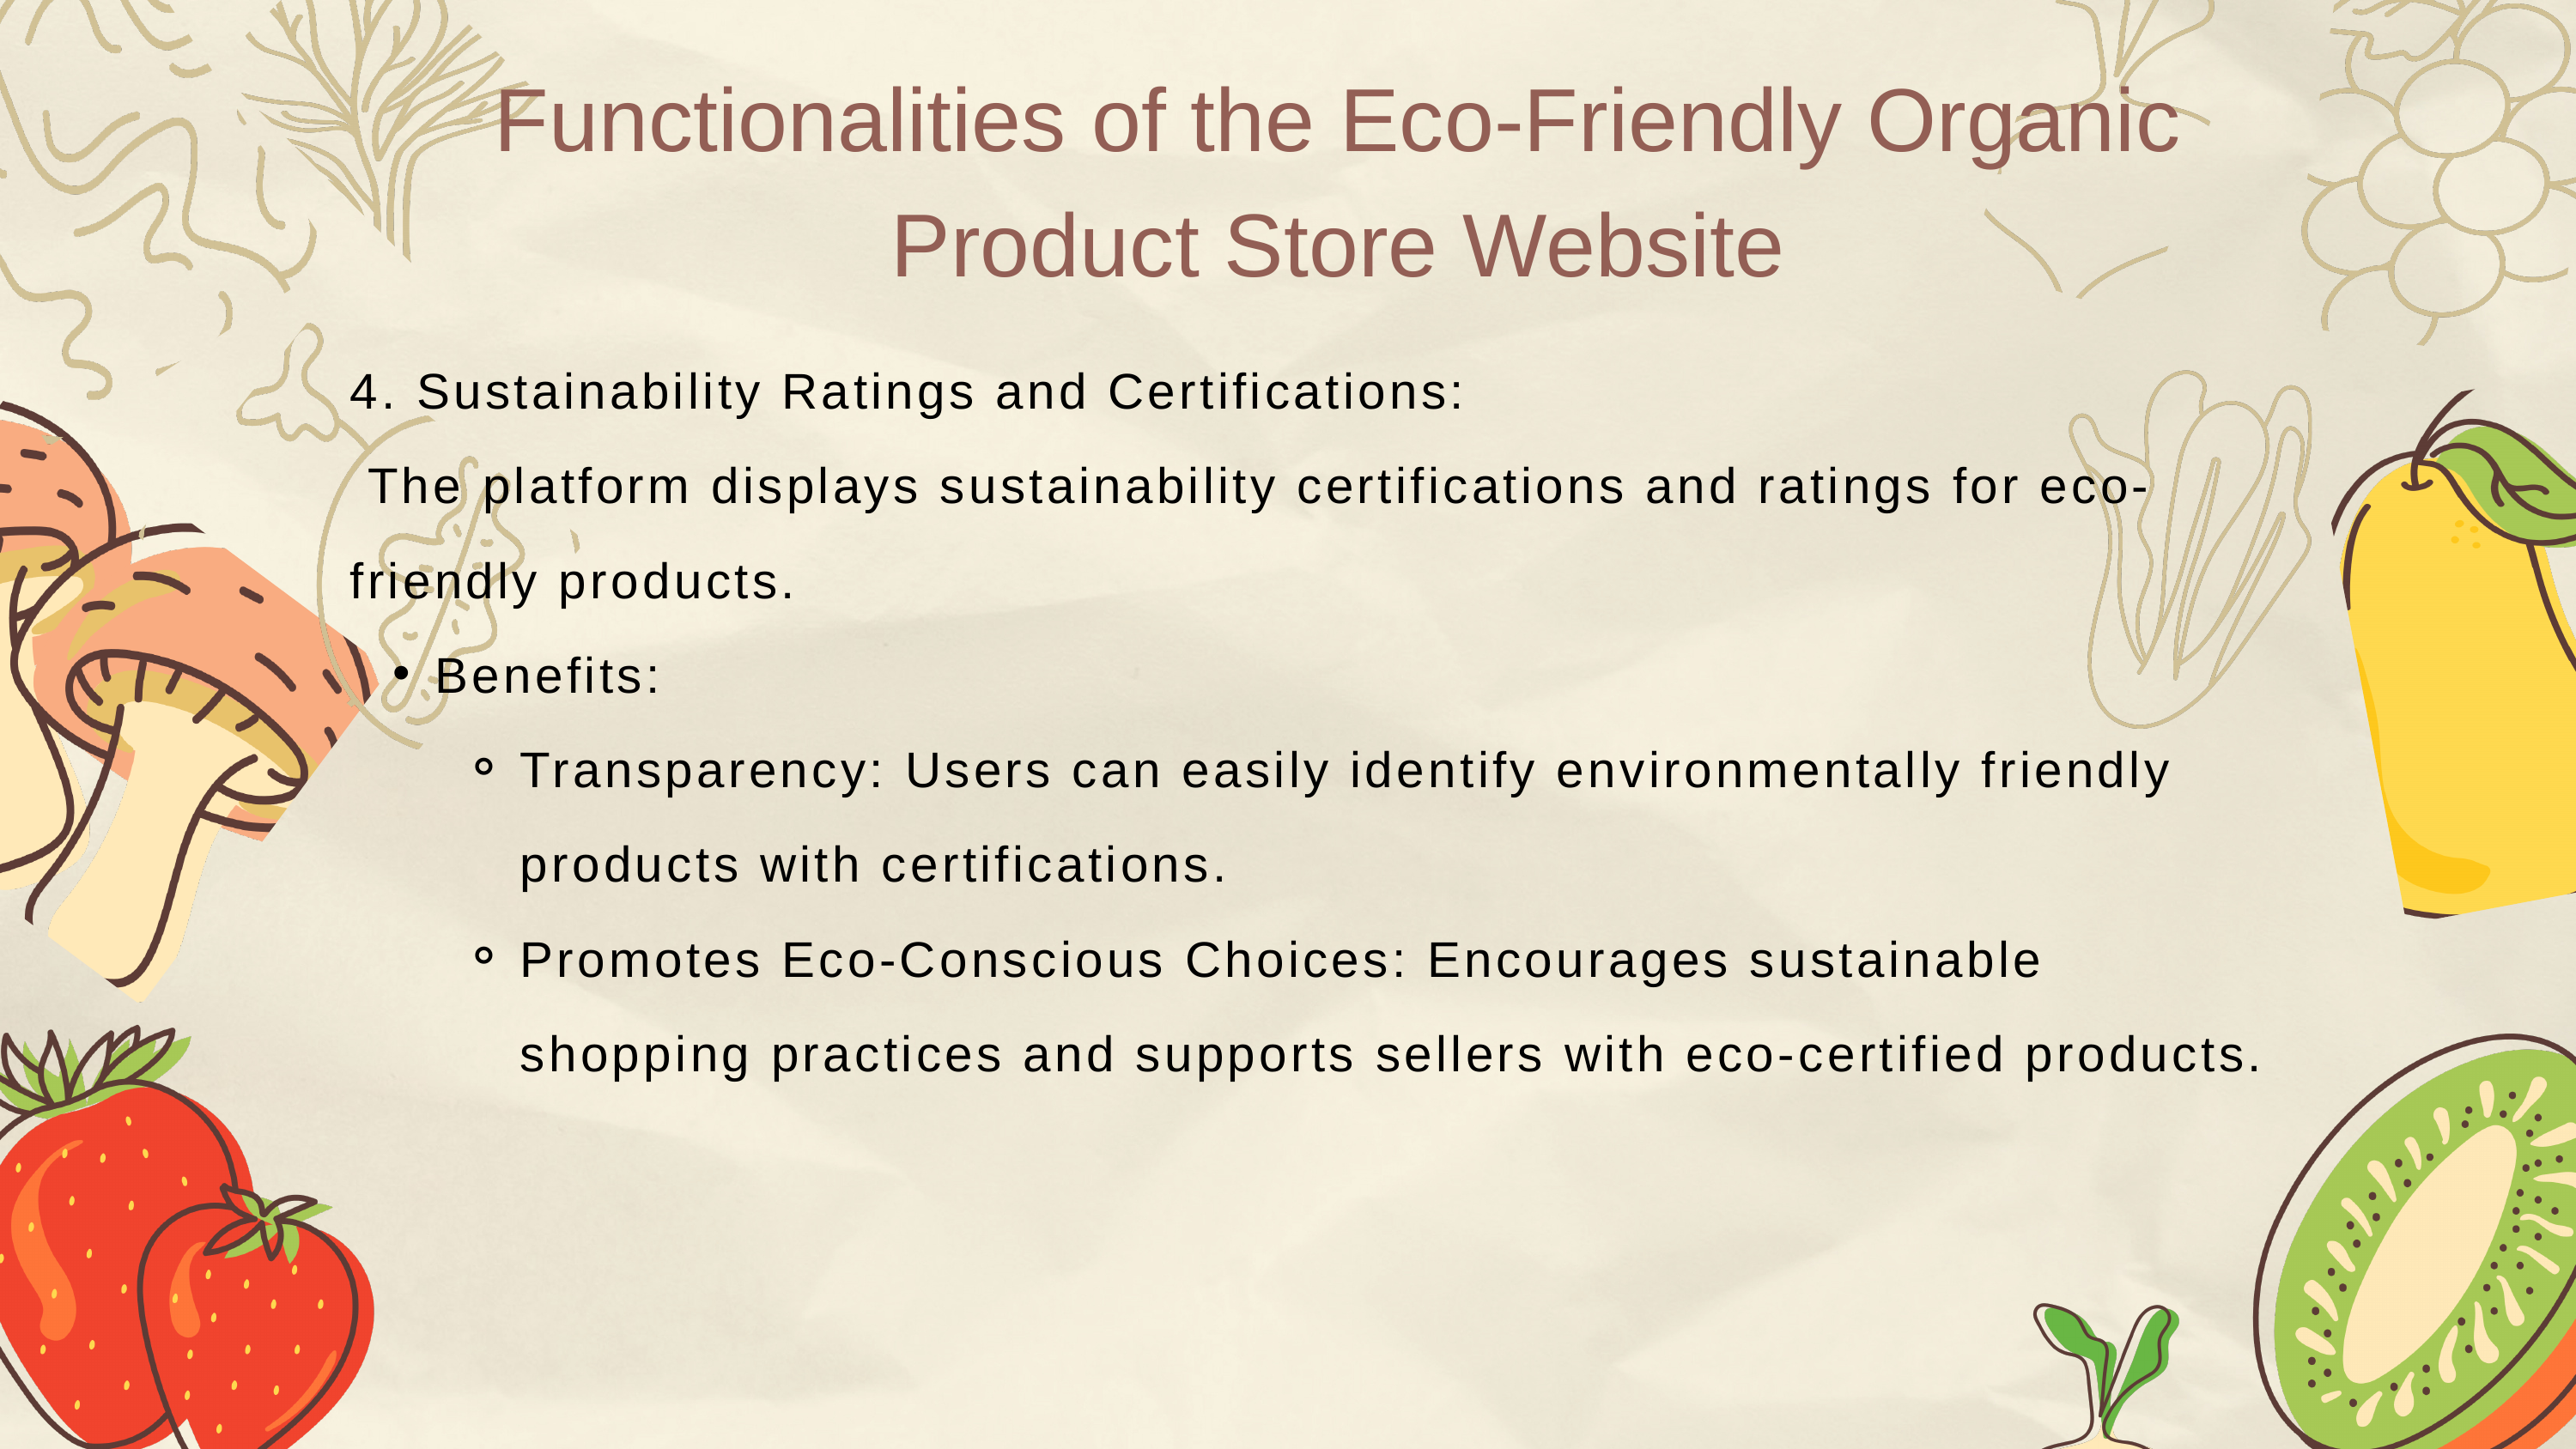

Functionalities of the Eco-Friendly Organic Product Store Website
4. Sustainability Ratings and Certifications:
 The platform displays sustainability certifications and ratings for eco-friendly products.
Benefits:
Transparency: Users can easily identify environmentally friendly products with certifications.
Promotes Eco-Conscious Choices: Encourages sustainable shopping practices and supports sellers with eco-certified products.